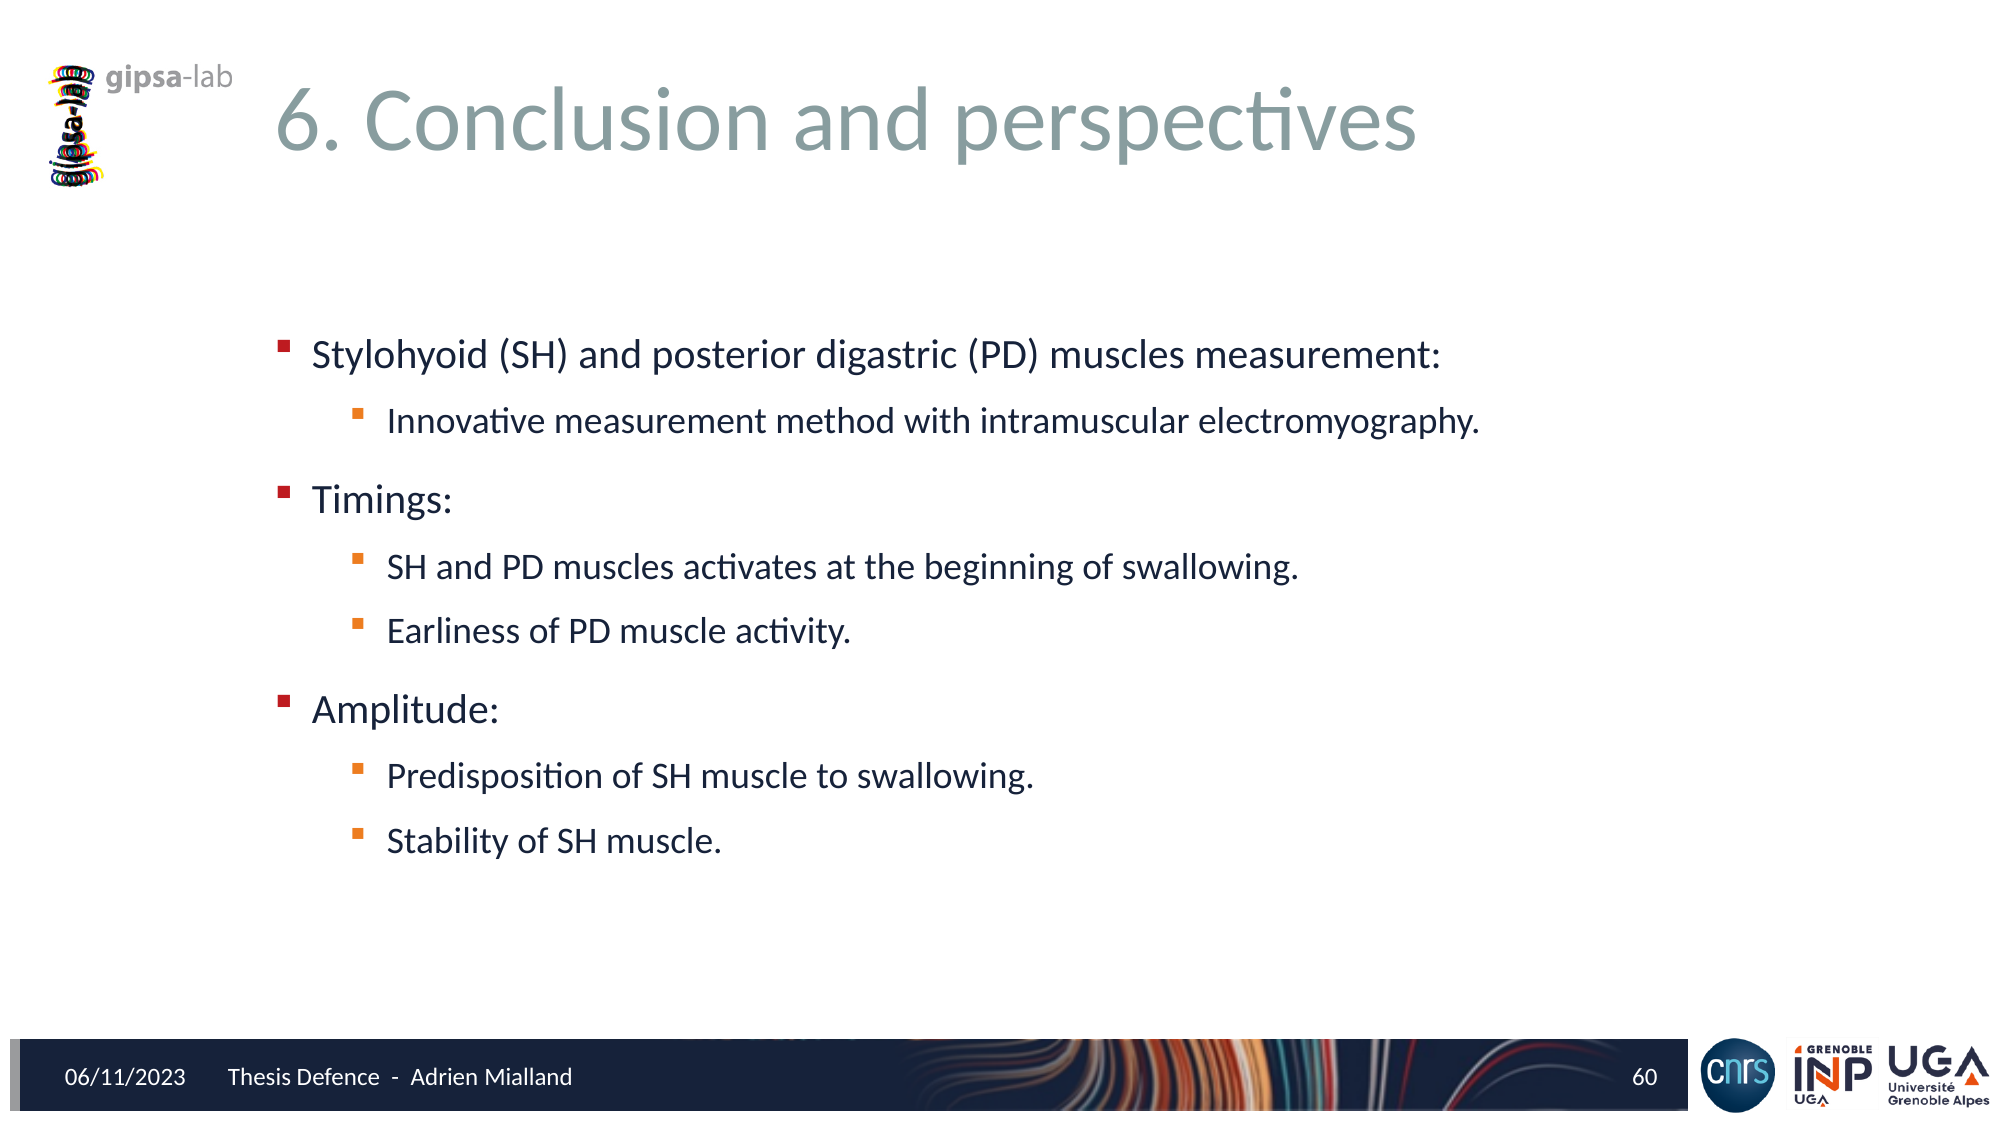

# 6. Conclusion and perspectives
Stylohyoid (SH) and posterior digastric (PD) muscles measurement:
Innovative measurement method with intramuscular electromyography.
Timings:
SH and PD muscles activates at the beginning of swallowing.
Earliness of PD muscle activity.
Amplitude:
Predisposition of SH muscle to swallowing.
Stability of SH muscle.
06/11/2023
60
Thesis Defence  -  Adrien Mialland